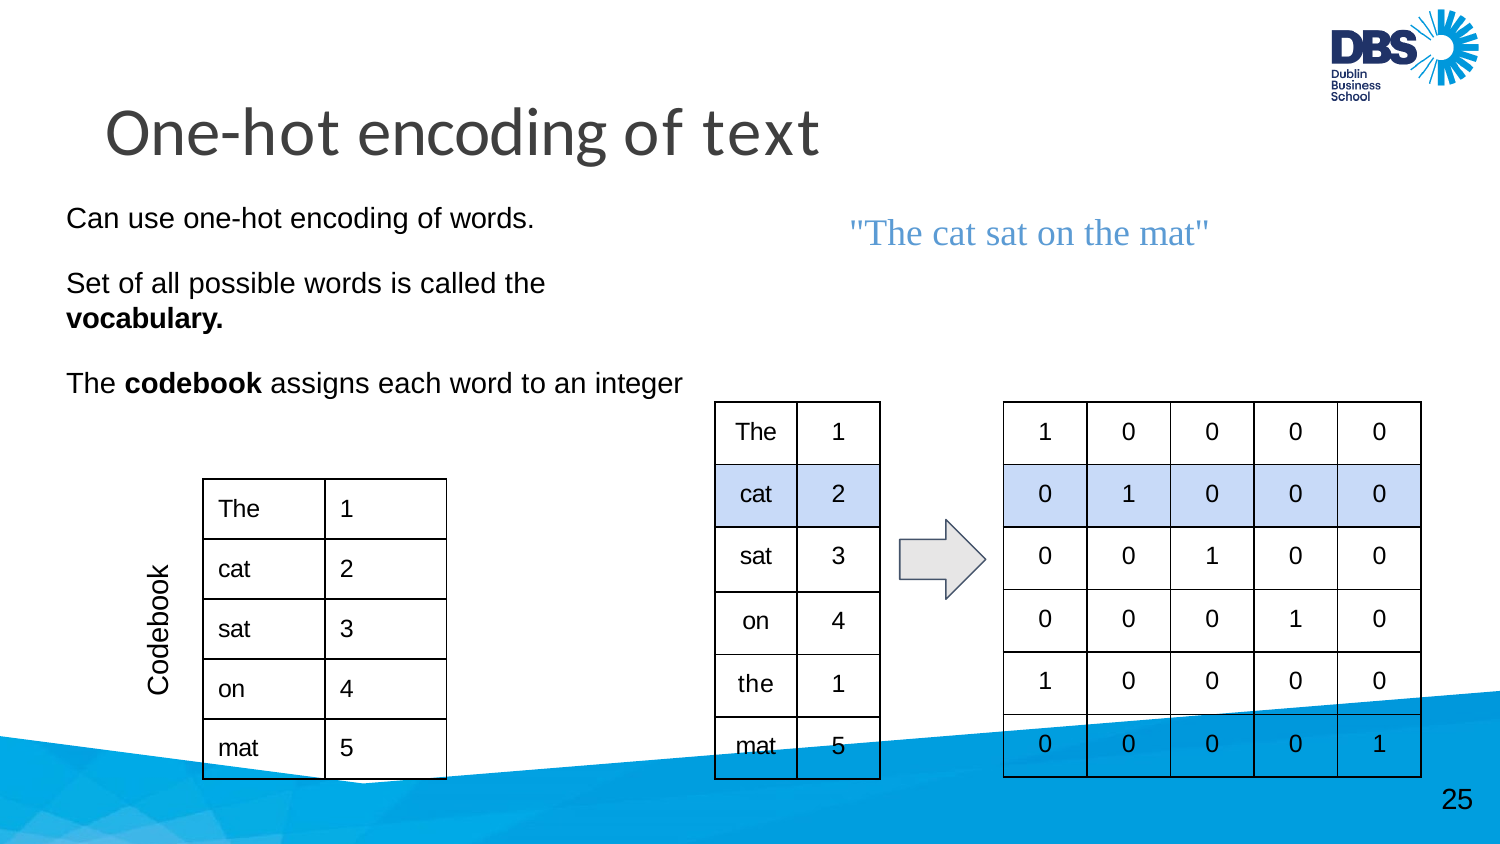

# One-hot encoding of text
Can use one-hot encoding of words.
"The cat sat on the mat"
Set of all possible words is called the vocabulary.
The codebook assigns each word to an integer
| The | 1 |
| --- | --- |
| cat | 2 |
| sat | 3 |
| on | 4 |
| the | 1 |
| mat | 5 |
| 1 | 0 | 0 | 0 | 0 |
| --- | --- | --- | --- | --- |
| 0 | 1 | 0 | 0 | 0 |
| 0 | 0 | 1 | 0 | 0 |
| 0 | 0 | 0 | 1 | 0 |
| 1 | 0 | 0 | 0 | 0 |
| 0 | 0 | 0 | 0 | 1 |
| The | 1 |
| --- | --- |
| cat | 2 |
| sat | 3 |
| on | 4 |
| mat | 5 |

Codebook
25